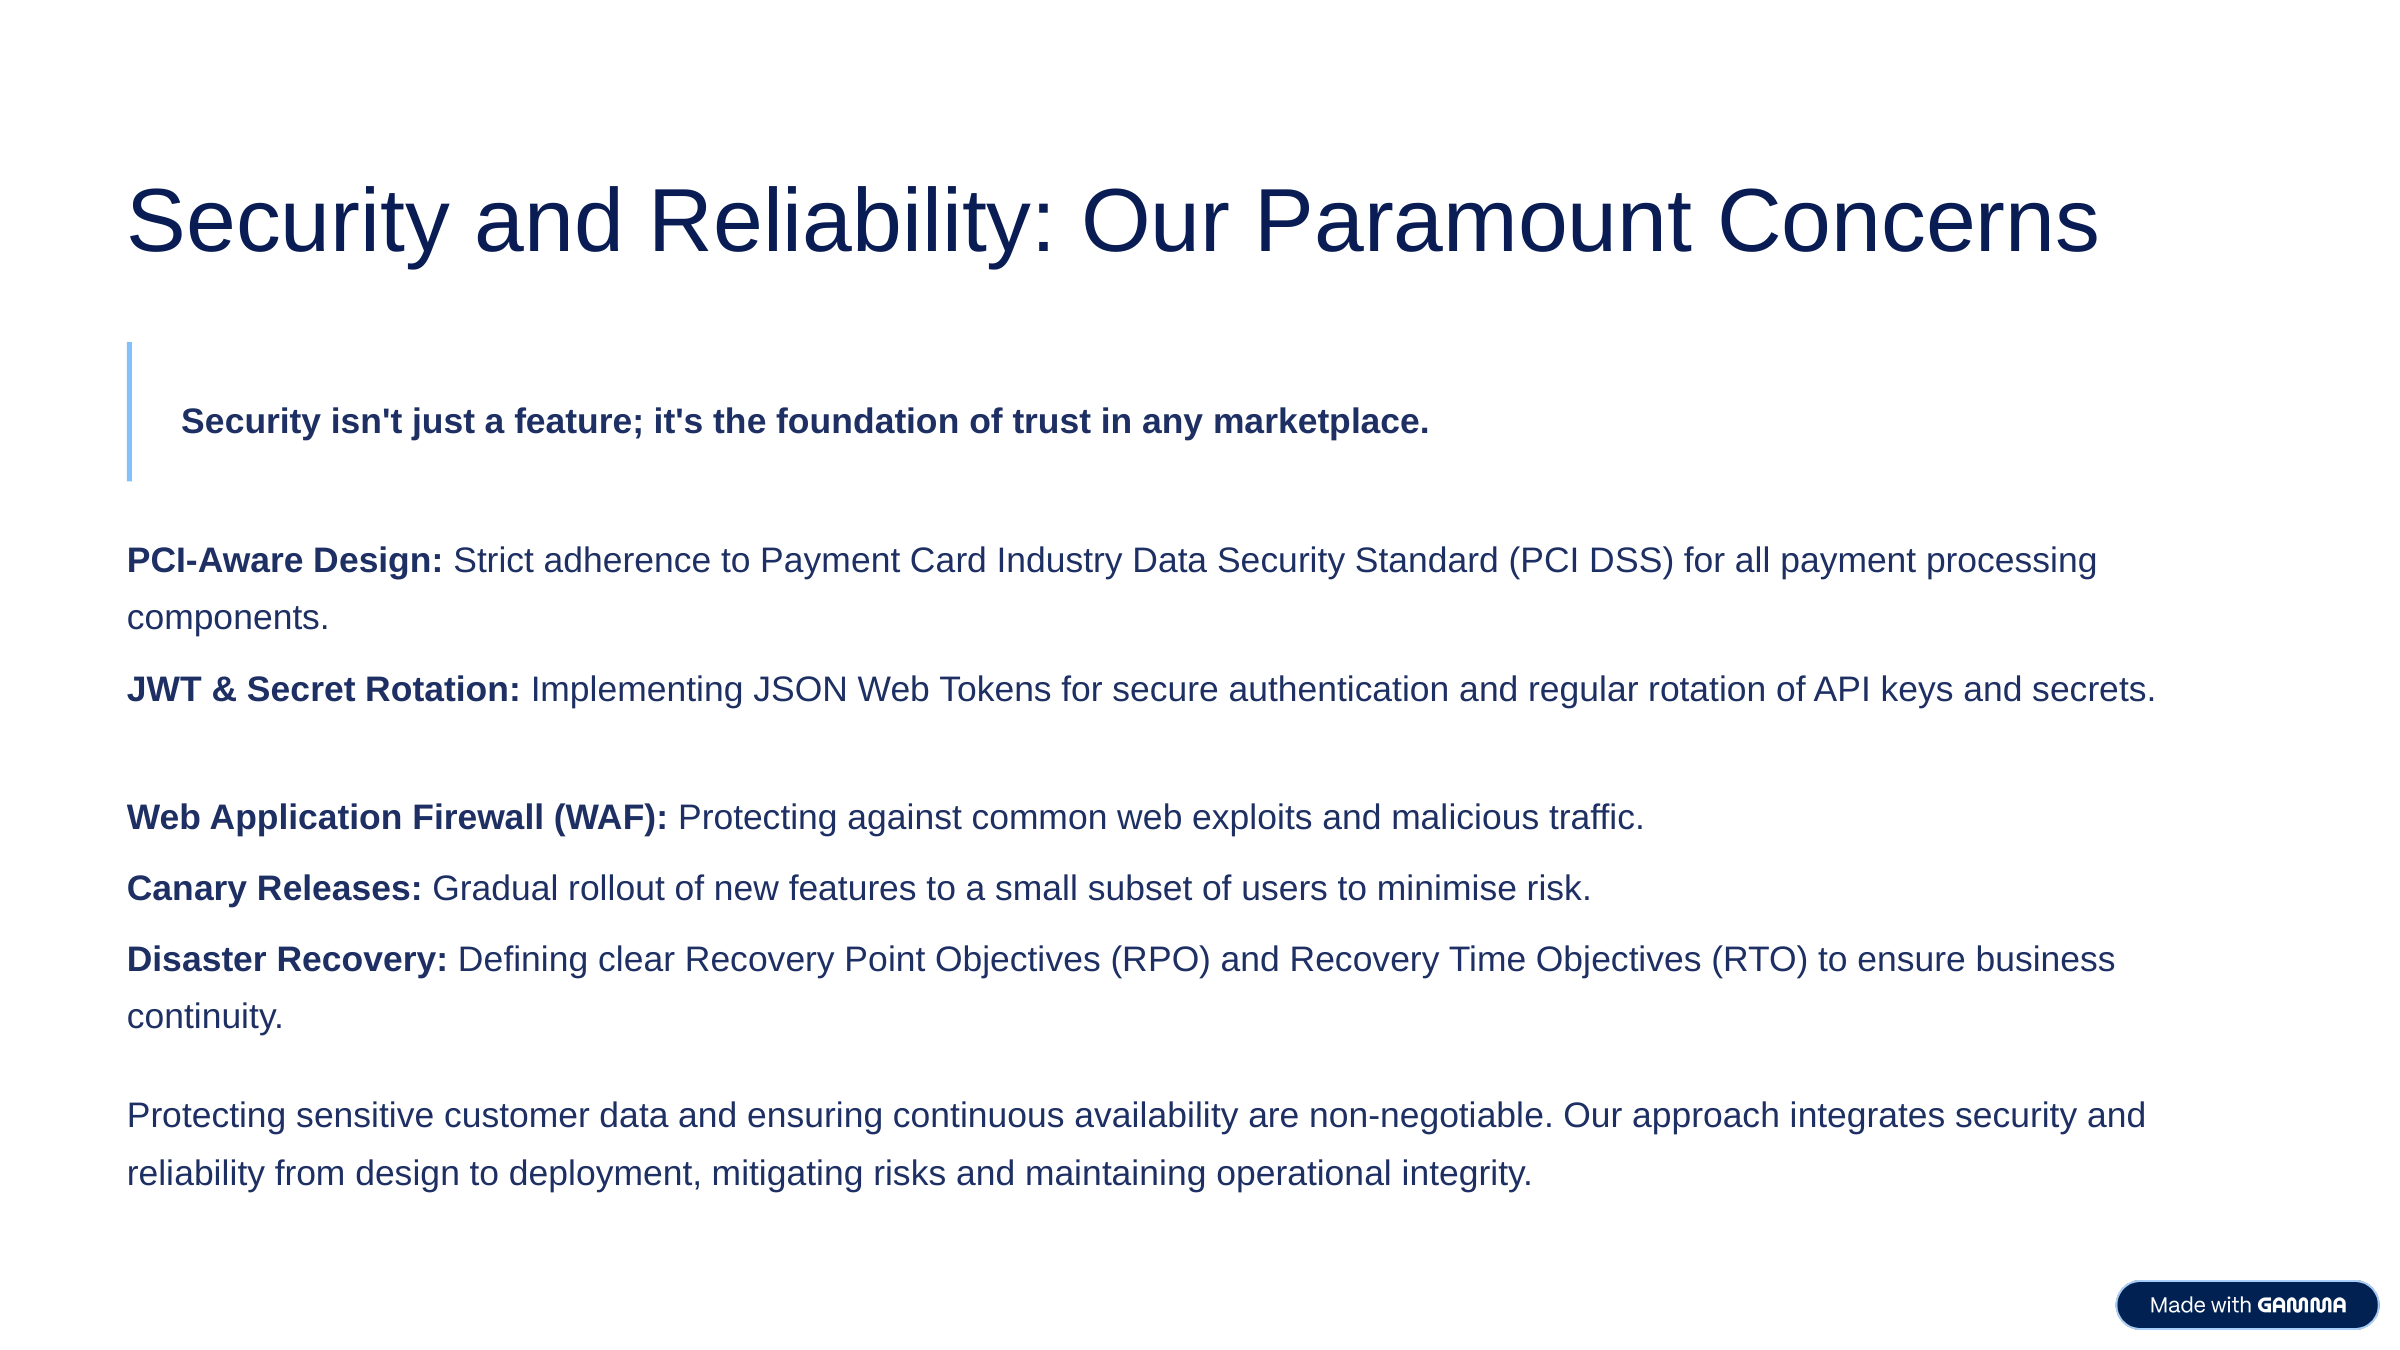

Security and Reliability: Our Paramount Concerns

Security isn't just a feature; it's the foundation of trust in any marketplace.
PCI-Aware Design: Strict adherence to Payment Card Industry Data Security Standard (PCI DSS) for all payment processing components.
JWT & Secret Rotation: Implementing JSON Web Tokens for secure authentication and regular rotation of API keys and secrets.
Web Application Firewall (WAF): Protecting against common web exploits and malicious traffic.
Canary Releases: Gradual rollout of new features to a small subset of users to minimise risk.
Disaster Recovery: Defining clear Recovery Point Objectives (RPO) and Recovery Time Objectives (RTO) to ensure business continuity.
Protecting sensitive customer data and ensuring continuous availability are non-negotiable. Our approach integrates security and reliability from design to deployment, mitigating risks and maintaining operational integrity.